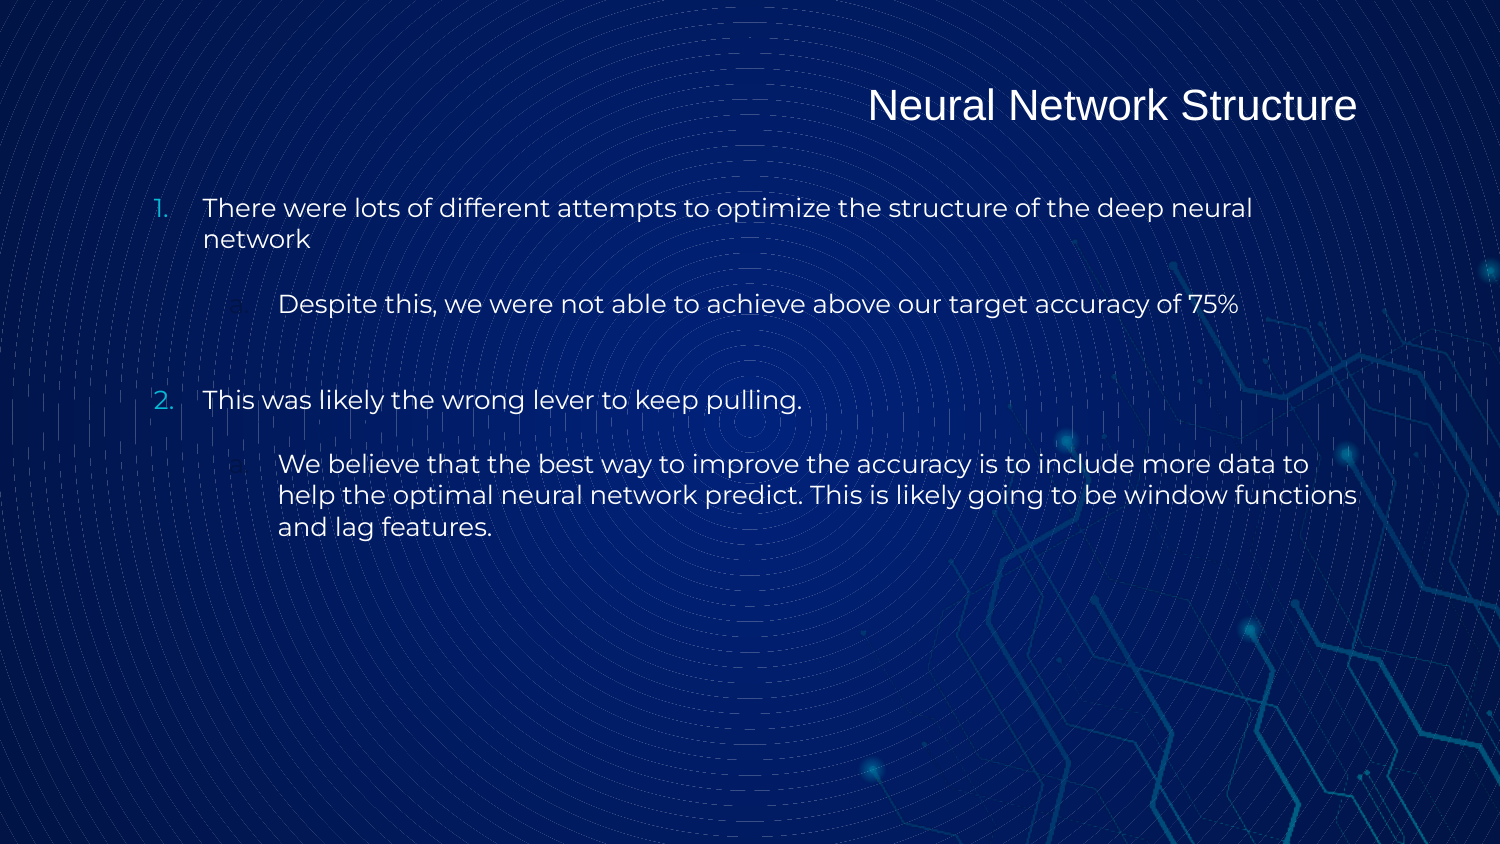

# Neural Network Structure
There were lots of different attempts to optimize the structure of the deep neural network
Despite this, we were not able to achieve above our target accuracy of 75%

This was likely the wrong lever to keep pulling.
We believe that the best way to improve the accuracy is to include more data to help the optimal neural network predict. This is likely going to be window functions and lag features.